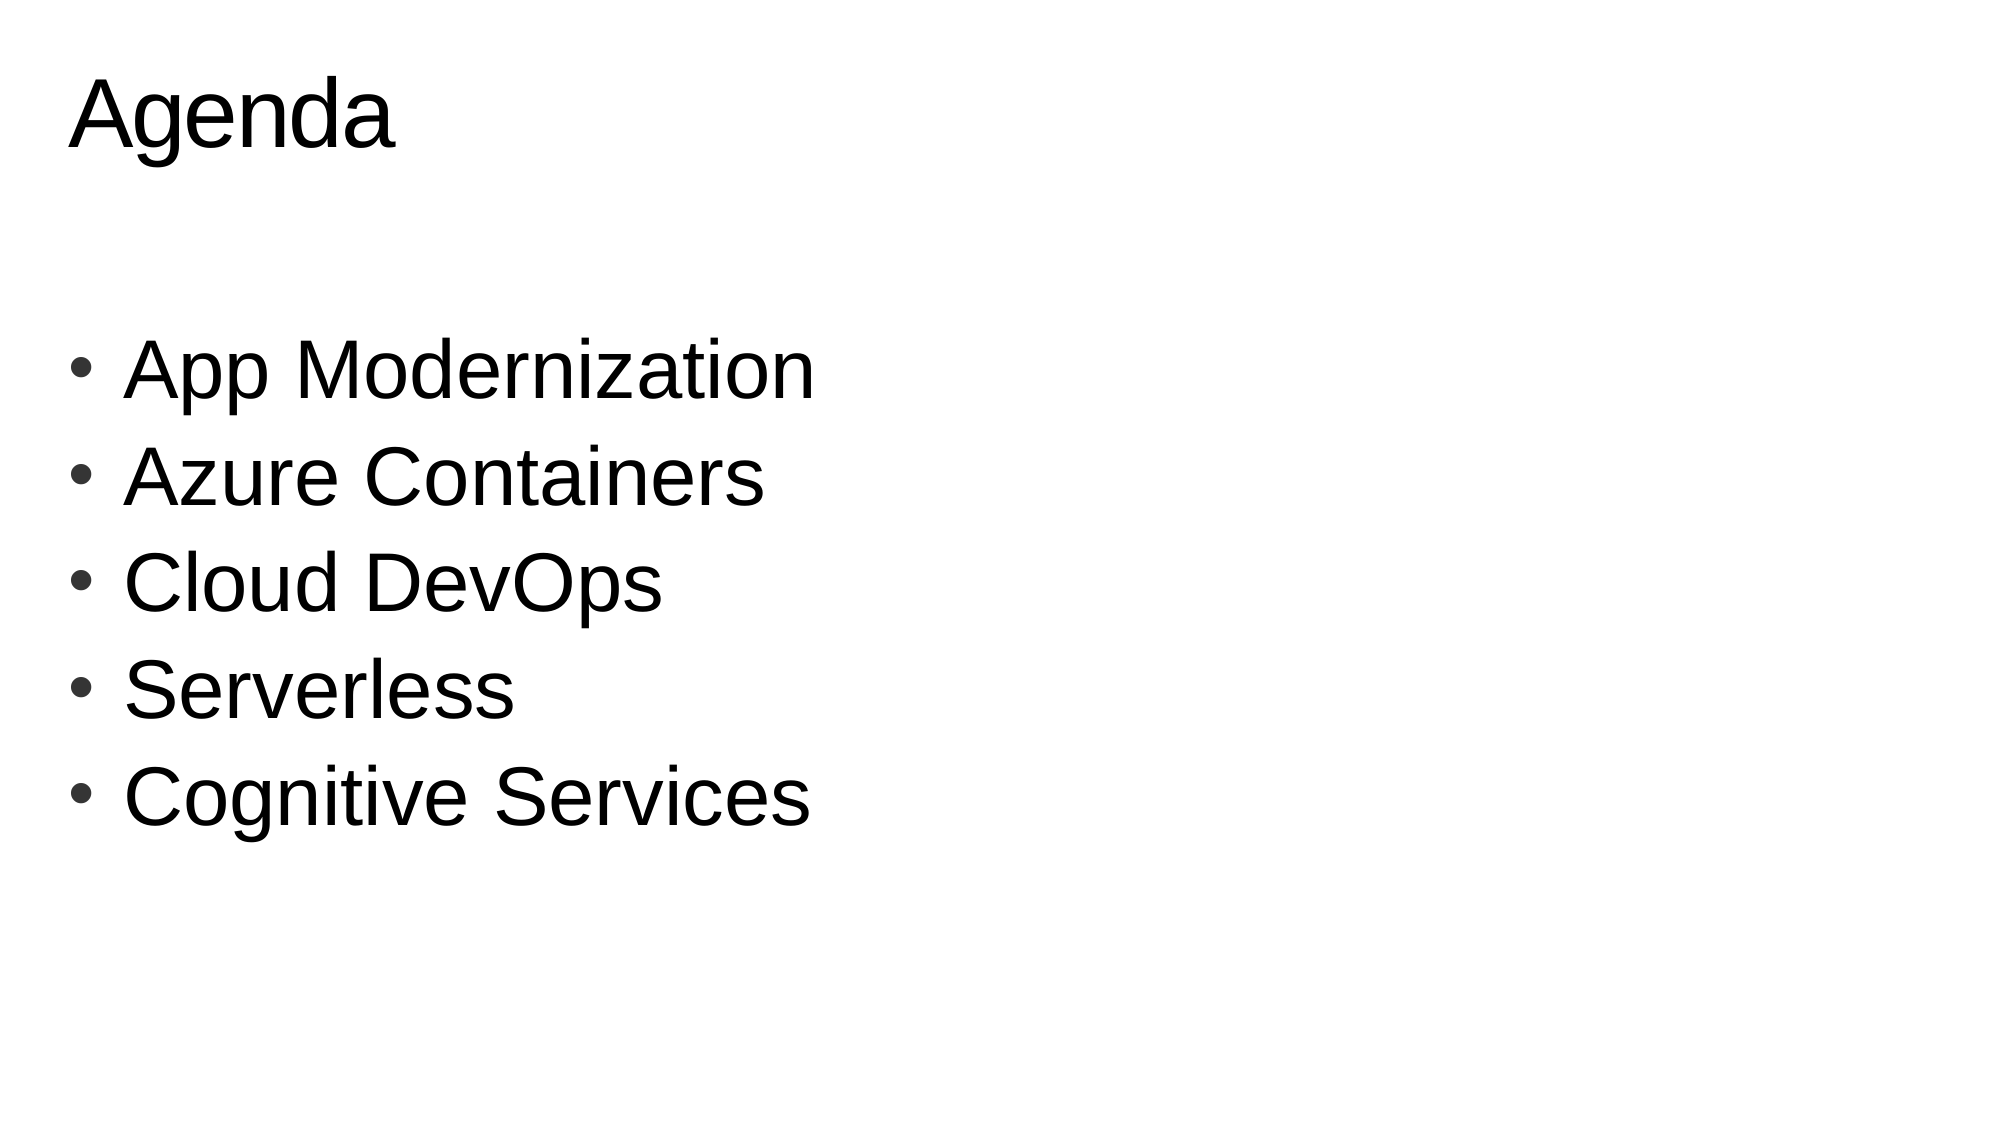

# Agenda

App Modernization
Azure Containers
Cloud DevOps
Serverless
Cognitive Services